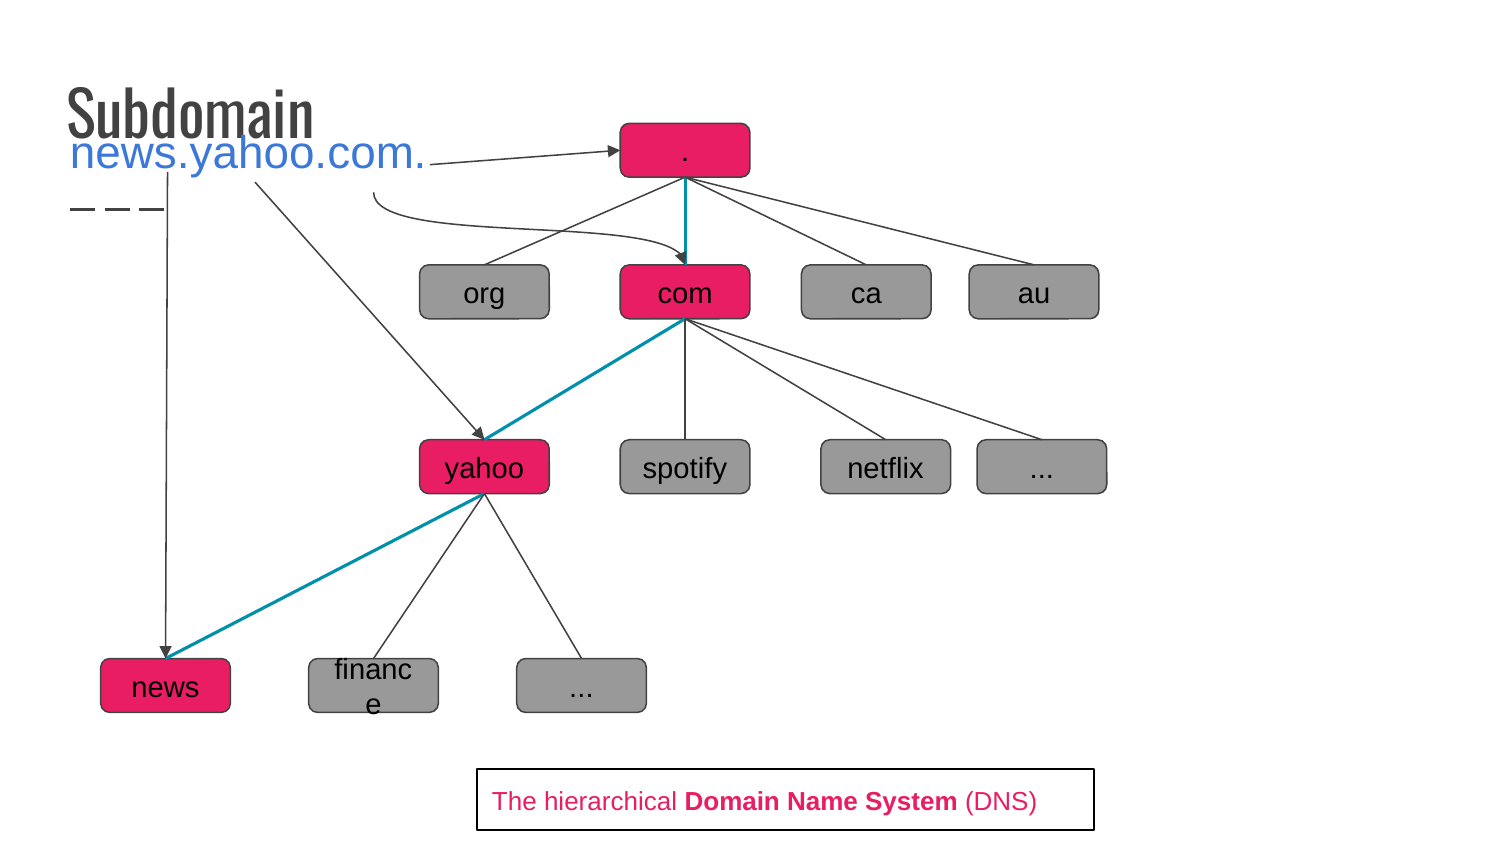

# Subdomain

news.yahoo.com.
.
org
com
ca
au
yahoo
spotify
netflix
...
news
finance
...
The hierarchical Domain Name System (DNS)